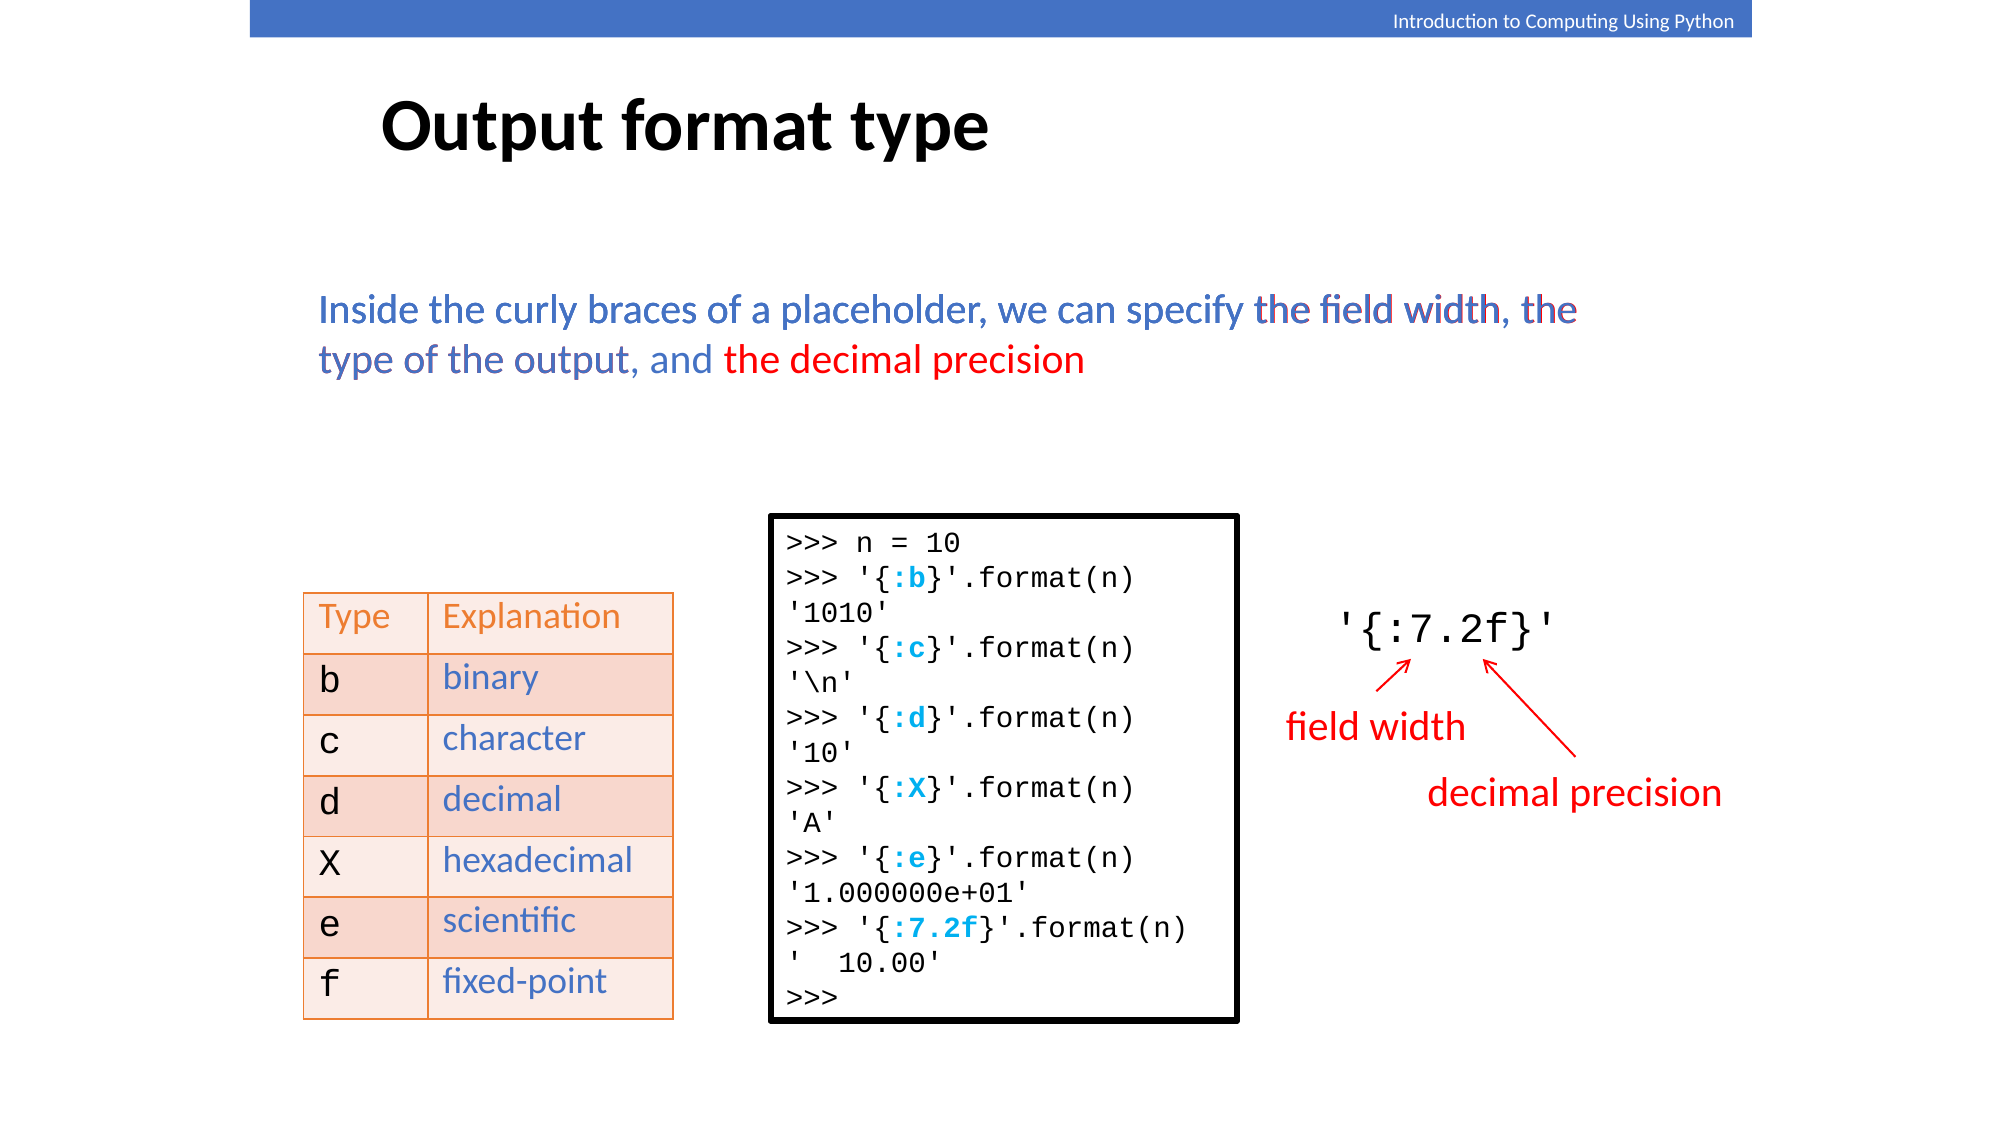

Output format type
Introduction to Computing Using Python
Inside the curly braces of a placeholder, we can specify the field width

Inside the curly braces of a placeholder, we can specify the field width, the type of the output
Inside the curly braces of a placeholder, we can specify the field width, the type of the output, and the decimal precision
>>> n = 10
>>> '{:b}'.format(n)
'1010'
>>> '{:c}'.format(n)
'\n'
>>> '{:d}'.format(n)
'10'
>>> '{:X}'.format(n)
'A'
>>> '{:e}'.format(n)
'1.000000e+01'
>>>

>>> n = 10
>>> '{:b}'.format(n)
'1010'
>>> '{:c}'.format(n)
'\n'
>>> '{:d}'.format(n)
'10'
>>> '{:X}'.format(n)
'A'
>>> '{:e}'.format(n)
'1.000000e+01'
>>> '{:7.2f}'.format(n)
'  10.00'
>>>
| Type | Explanation |
| --- | --- |
| b | binary |
| c | character |
| d | decimal |
| X | hexadecimal |
| e | scientific |
| f | fixed-point |
'{:7.2f}'
field width
decimal precision